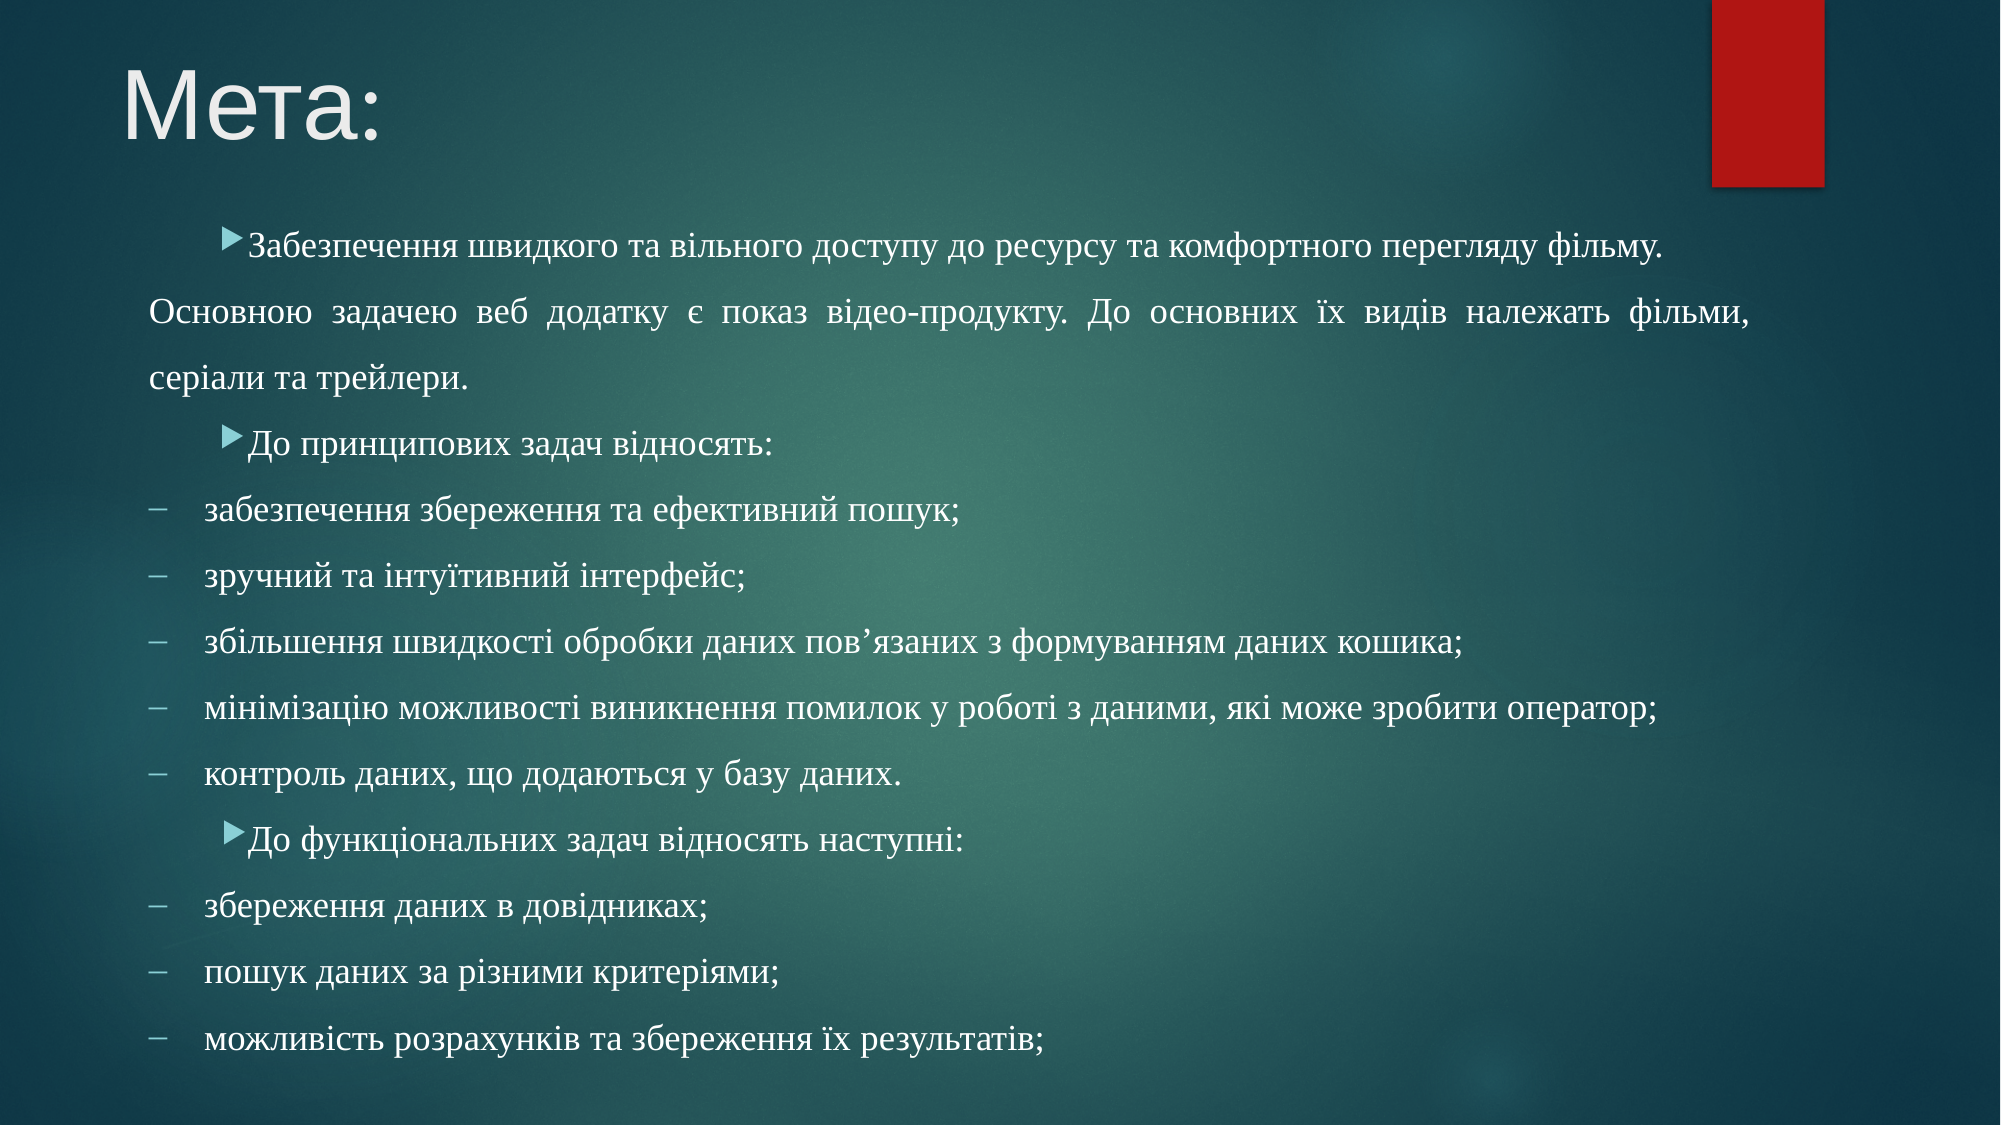

# Мета:
Забезпечення швидкого та вільного доступу до ресурсу та комфортного перегляду фільму.
Основною задачею веб додатку є показ відео-продукту. До основних їх видів належать фільми, серіали та трейлери.
До принципових задач відносять:
забезпечення збереження та ефективний пошук;
зручний та інтуїтивний інтерфейс;
збільшення швидкості обробки даних пов’язаних з формуванням даних кошика;
мінімізацію можливості виникнення помилок у роботі з даними, які може зробити оператор;
контроль даних, що додаються у базу даних.
До функціональних задач відносять наступні:
збереження даних в довідниках;
пошук даних за різними критеріями;
можливість розрахунків та збереження їх результатів;